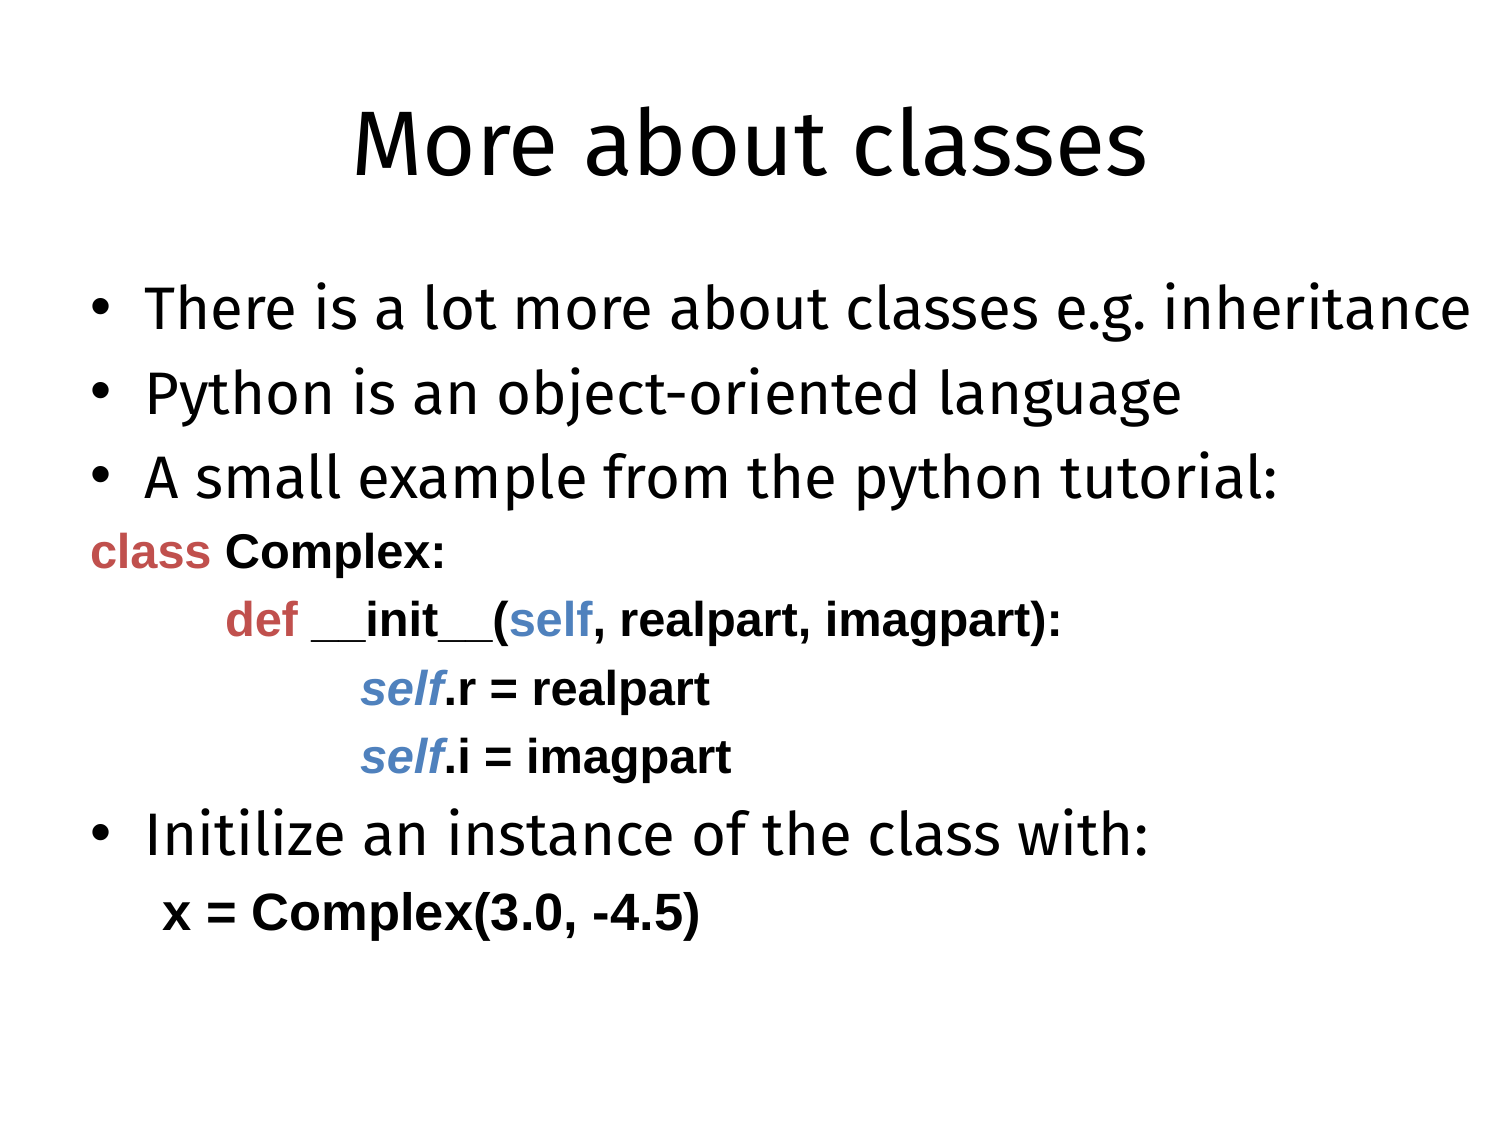

# More about classes
There is a lot more about classes e.g. inheritance
Python is an object-oriented language
A small example from the python tutorial:
class Complex:
	def __init__(self, realpart, imagpart):
		self.r = realpart
		self.i = imagpart
Initilize an instance of the class with:
x = Complex(3.0, -4.5)